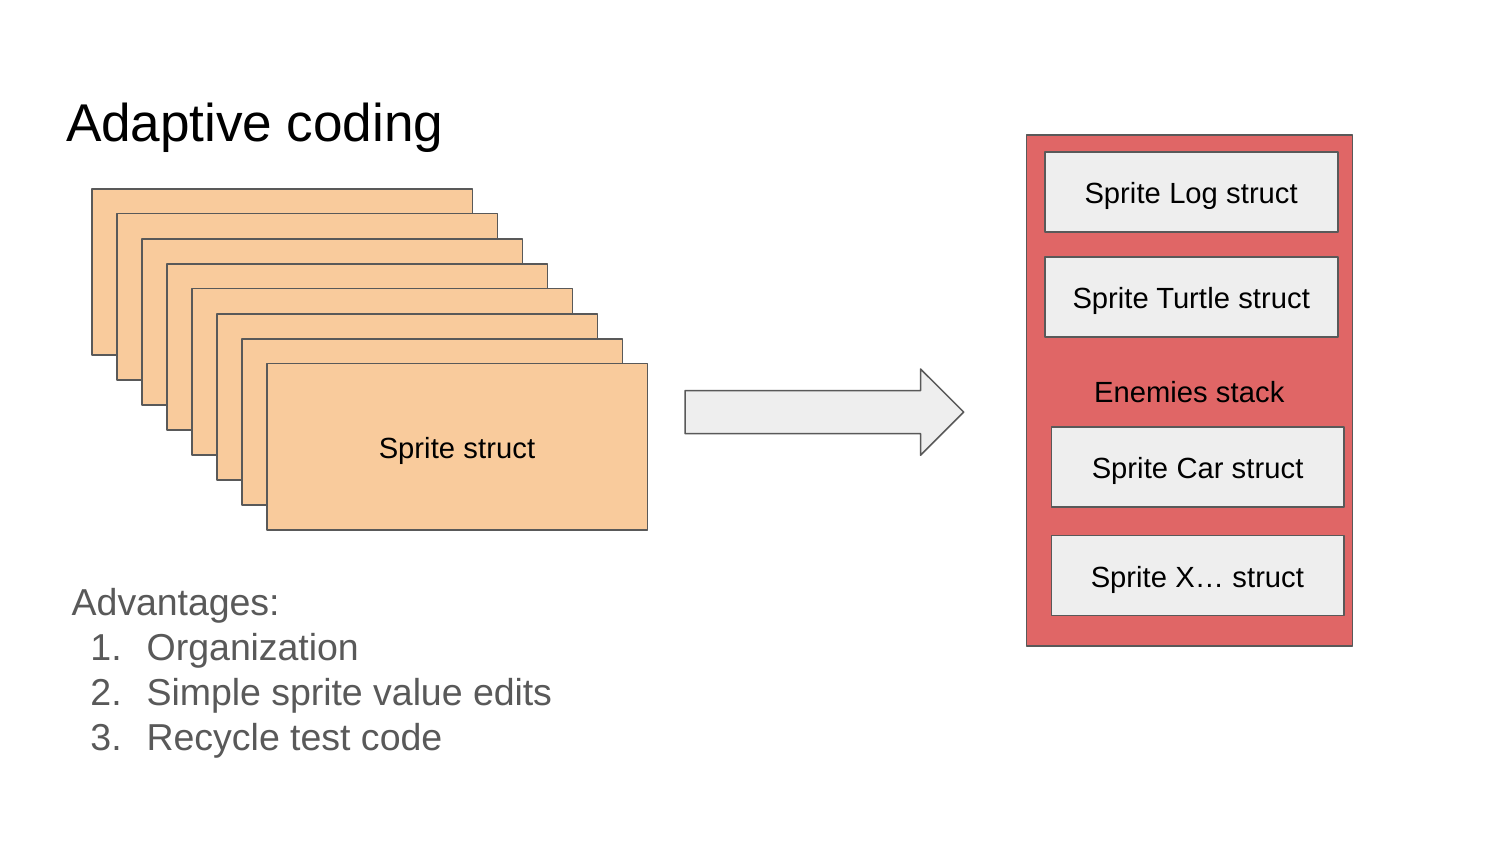

# Adaptive coding
Enemies stack
Sprite Log struct
Sprite struct
Sprite struct
Sprite struct
Sprite Turtle struct
Sprite struct
Sprite struct
Sprite struct
Sprite struct
Sprite struct

Sprite Car struct
Sprite X… struct
Advantages:
Organization
Simple sprite value edits
Recycle test code